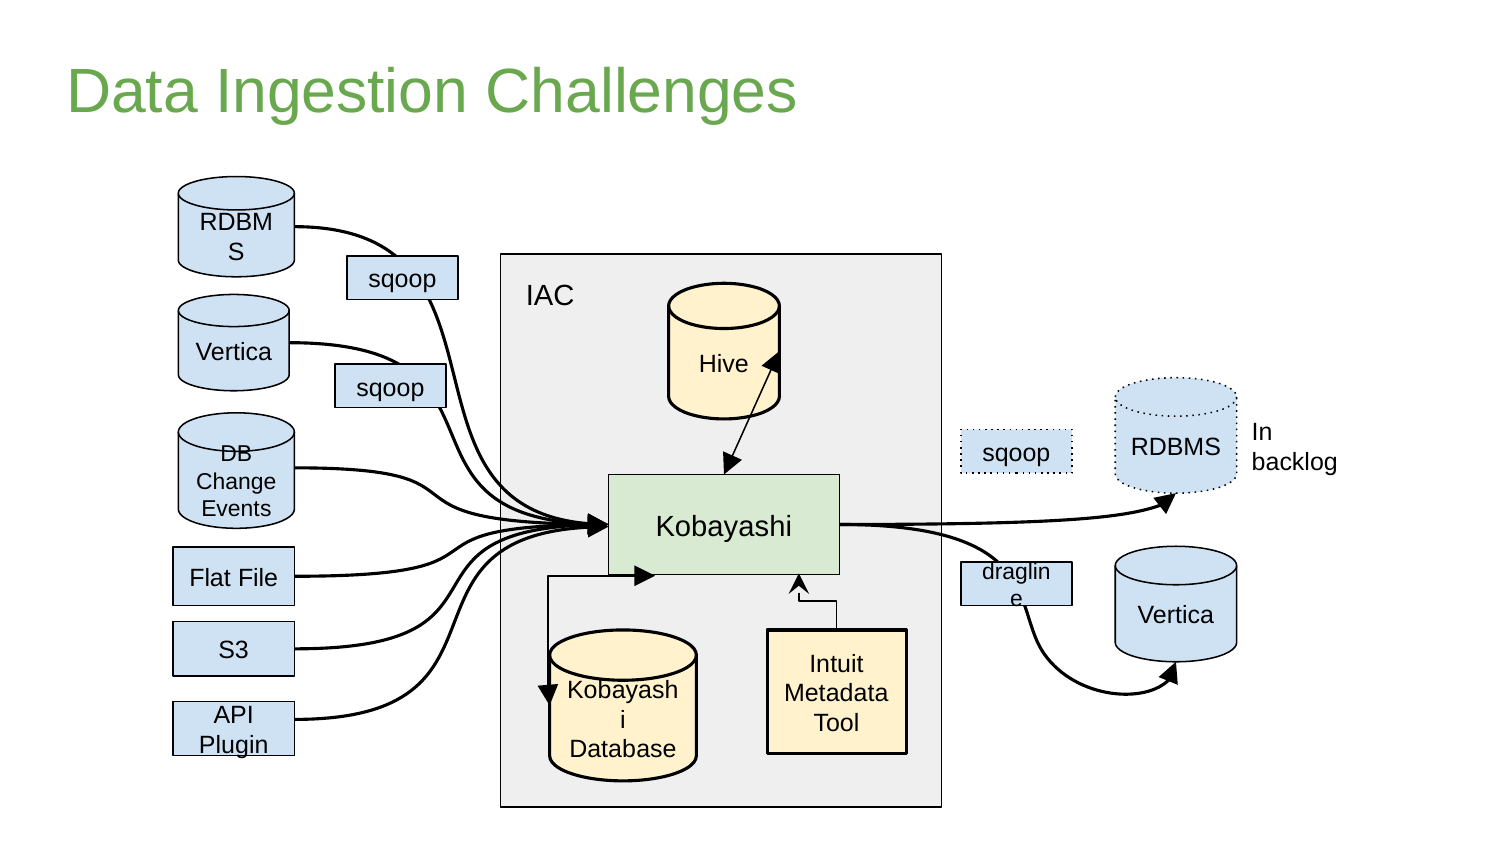

# Data Ingestion Challenges
RDBMS

sqoop
IAC
Hive
Vertica
sqoop
RDBMS
In backlog
DB Change Events
sqoop
Kobayashi
Vertica
Flat File
dragline
S3
Kobayashi Database
Intuit Metadata Tool
API Plugin